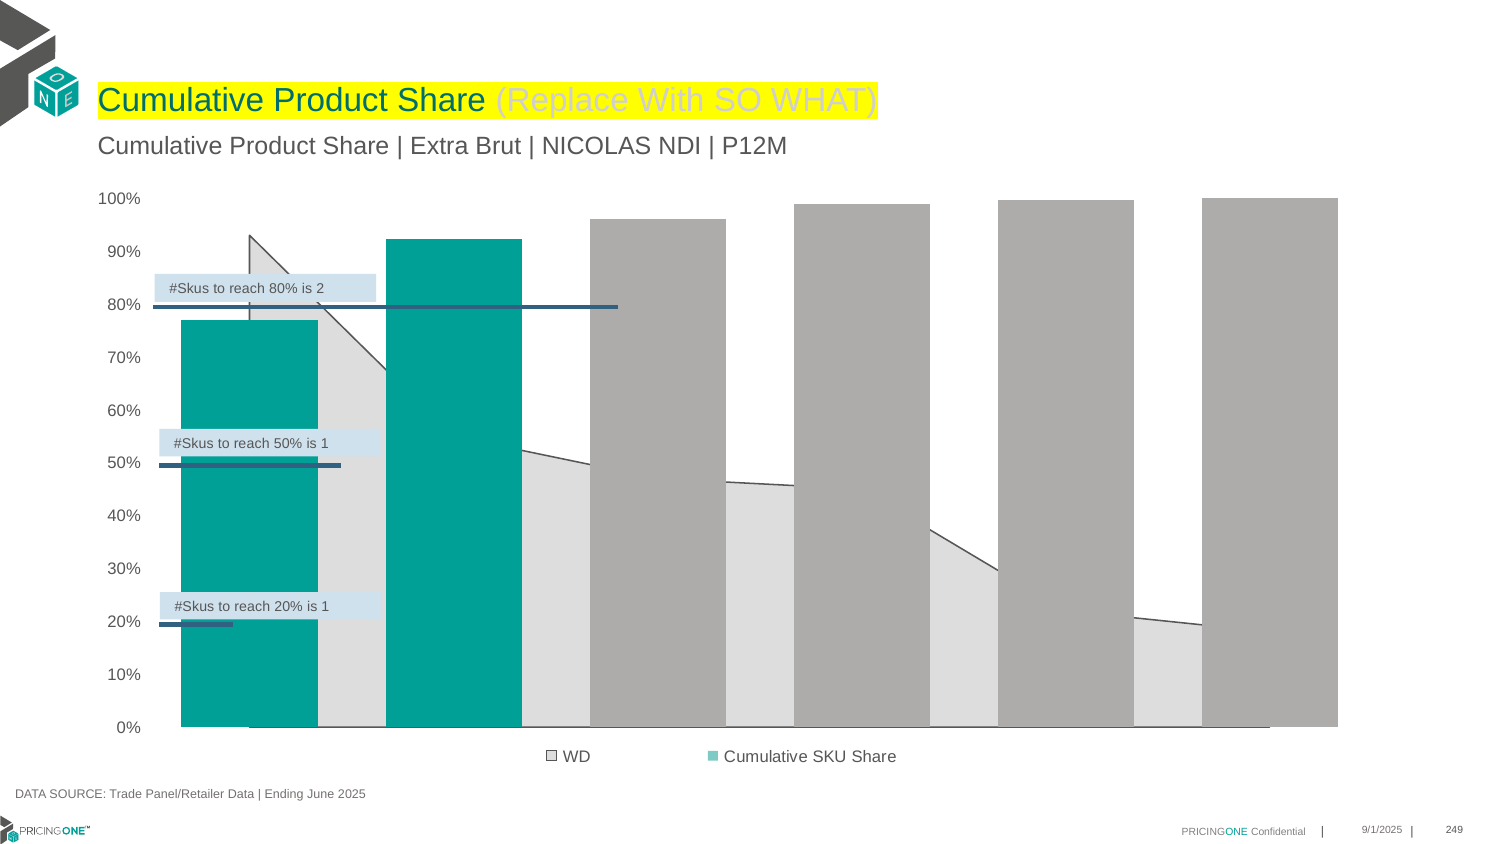

# Cumulative Product Share (Replace With SO WHAT)
Cumulative Product Share | Extra Brut | NICOLAS NDI | P12M

### Chart

| Category | WD | Cumulative SKU Share |
|---|---|---|
| Nicolas Feu | 0.93 | 0.7702966743759471 |
| Moët & Chan | 0.55 | 0.9229803014594465 |
| Nicolas Feu | 0.47 | 0.9604832921285589 |
| Moët & Chan | 0.45 | 0.9896921604593667 |
| Canard Duch | 0.22 | 0.9972286466225376 |
| Piper Heids | 0.18 | 1.0 |
#Skus to reach 80% is 2
#Skus to reach 50% is 1
#Skus to reach 20% is 1
DATA SOURCE: Trade Panel/Retailer Data | Ending June 2025

9/1/2025
249